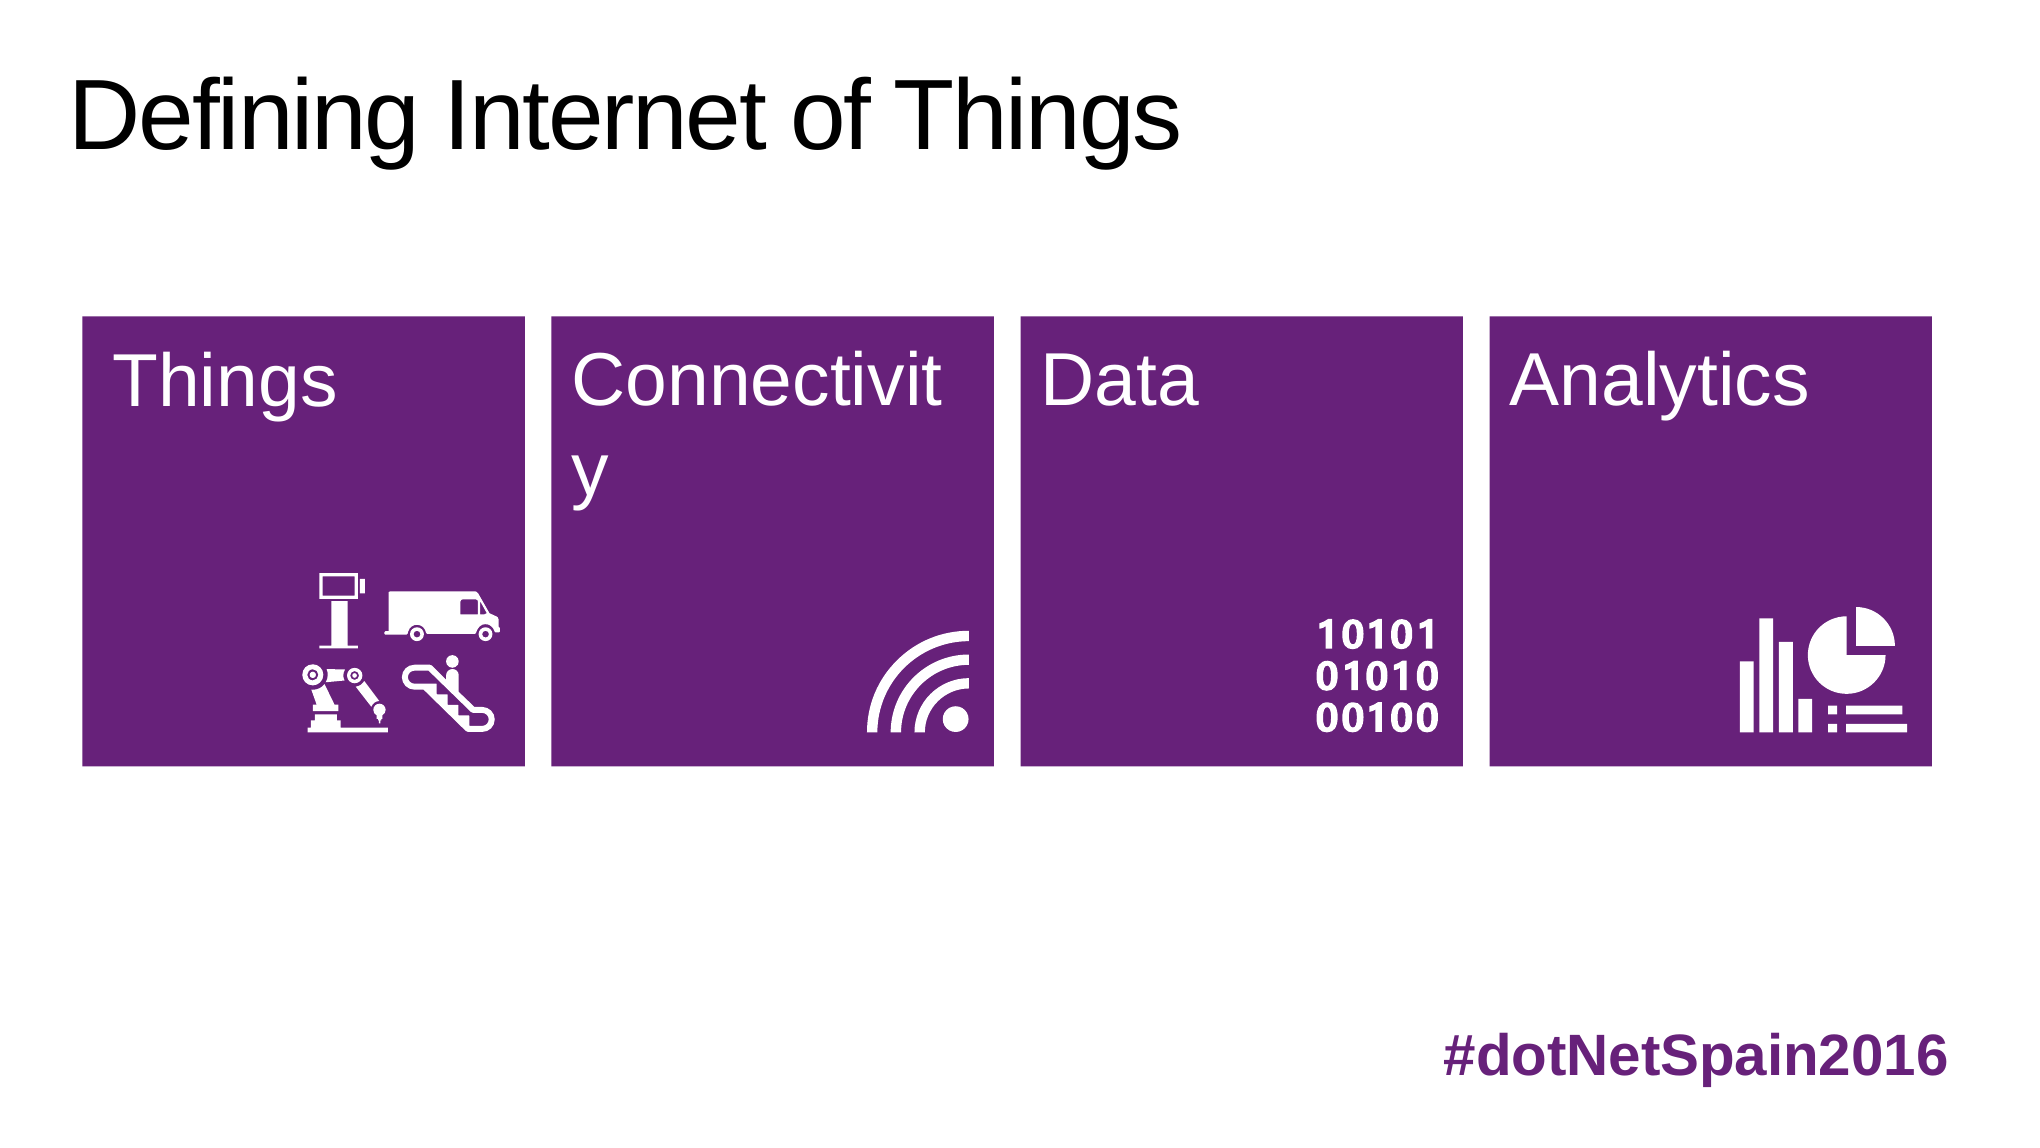

# Defining Internet of Things
Things

Connectivity

Data

Analytics